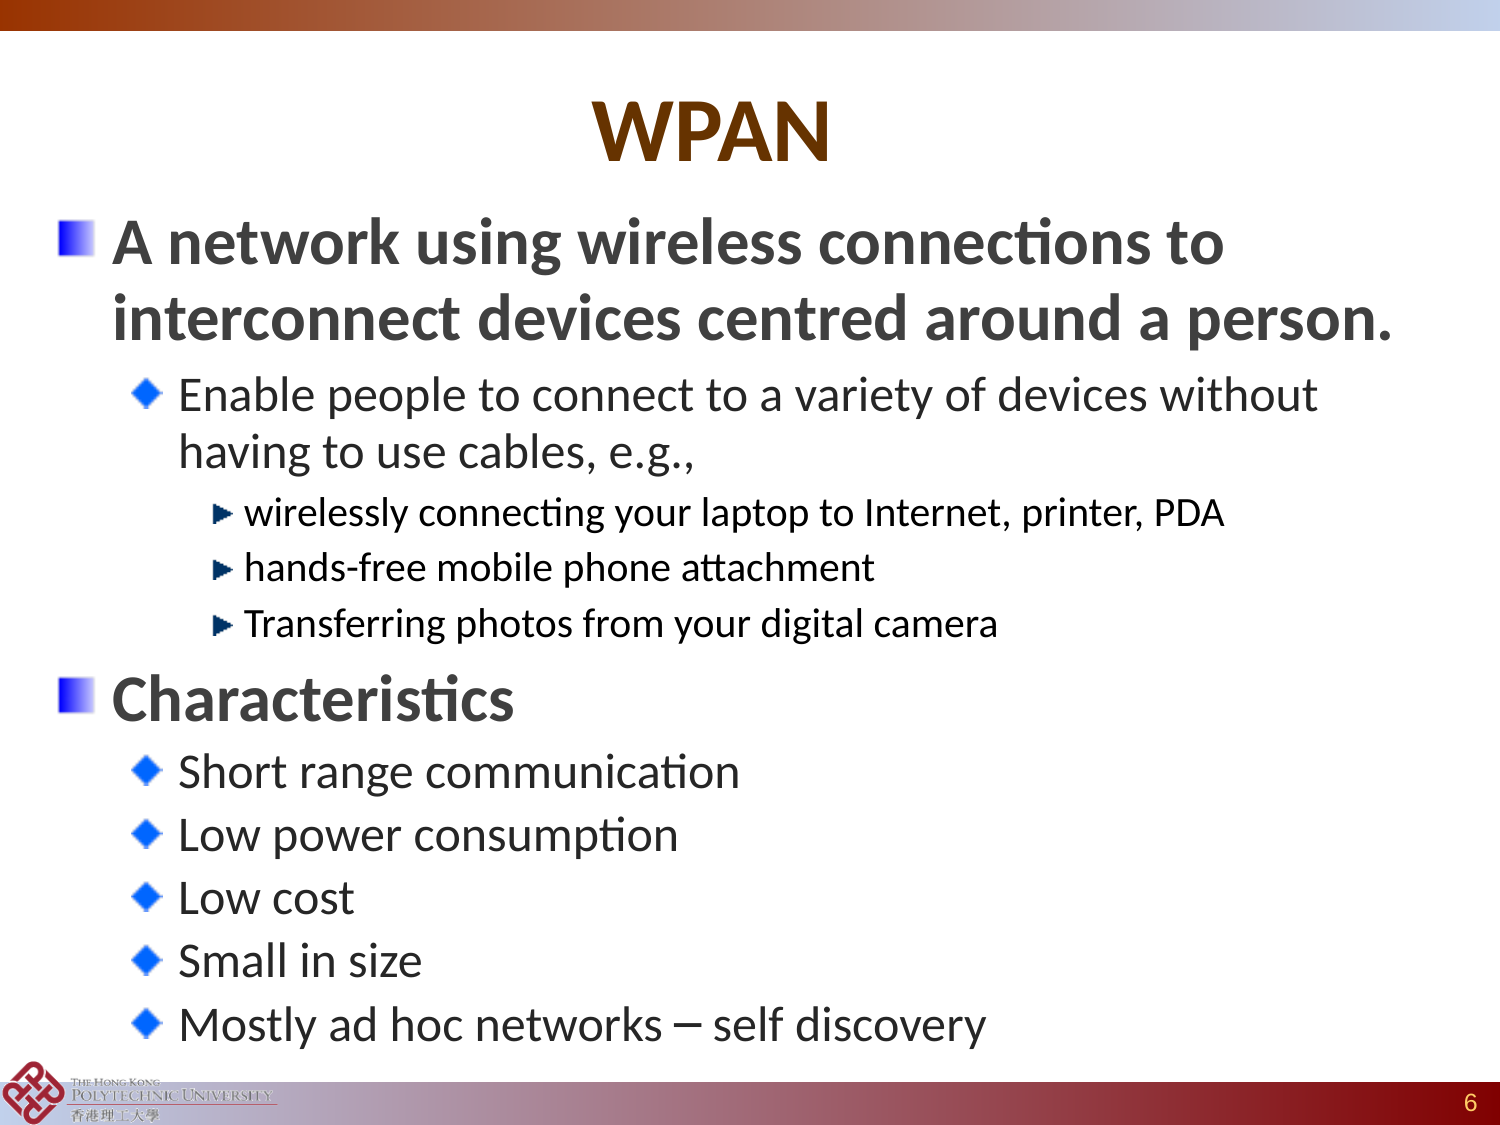

# WPAN
A network using wireless connections to interconnect devices centred around a person.
Enable people to connect to a variety of devices without having to use cables, e.g.,
wirelessly connecting your laptop to Internet, printer, PDA
hands-free mobile phone attachment
Transferring photos from your digital camera
Characteristics
Short range communication
Low power consumption
Low cost
Small in size
Mostly ad hoc networks – self discovery